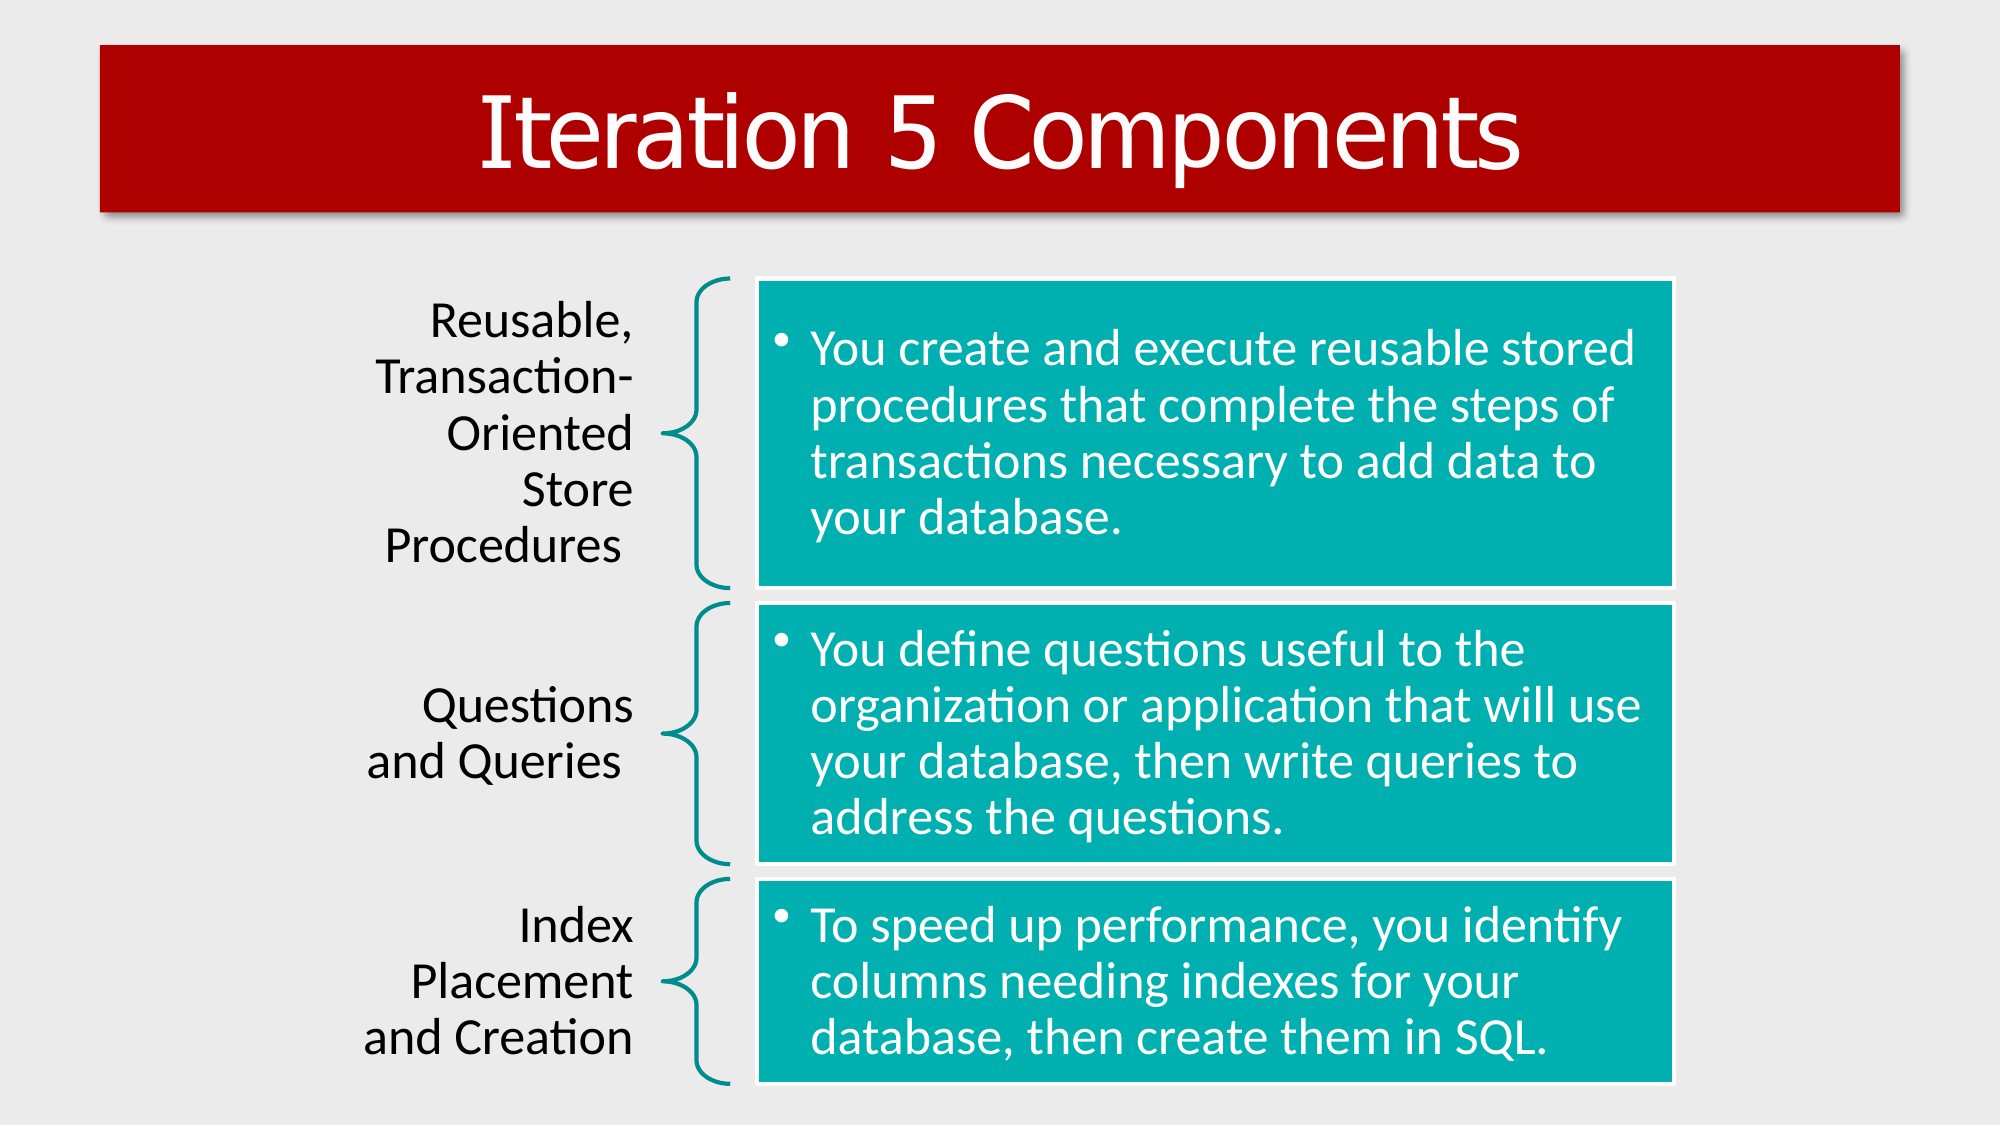

# Iteration 5 Components
Reusable, Transaction-Oriented Store Procedures
You create and execute reusable stored procedures that complete the steps of transactions necessary to add data to your database.
Questions and Queries
You define questions useful to the organization or application that will use your database, then write queries to address the questions.
Index Placement and Creation
To speed up performance, you identify columns needing indexes for your database, then create them in SQL.